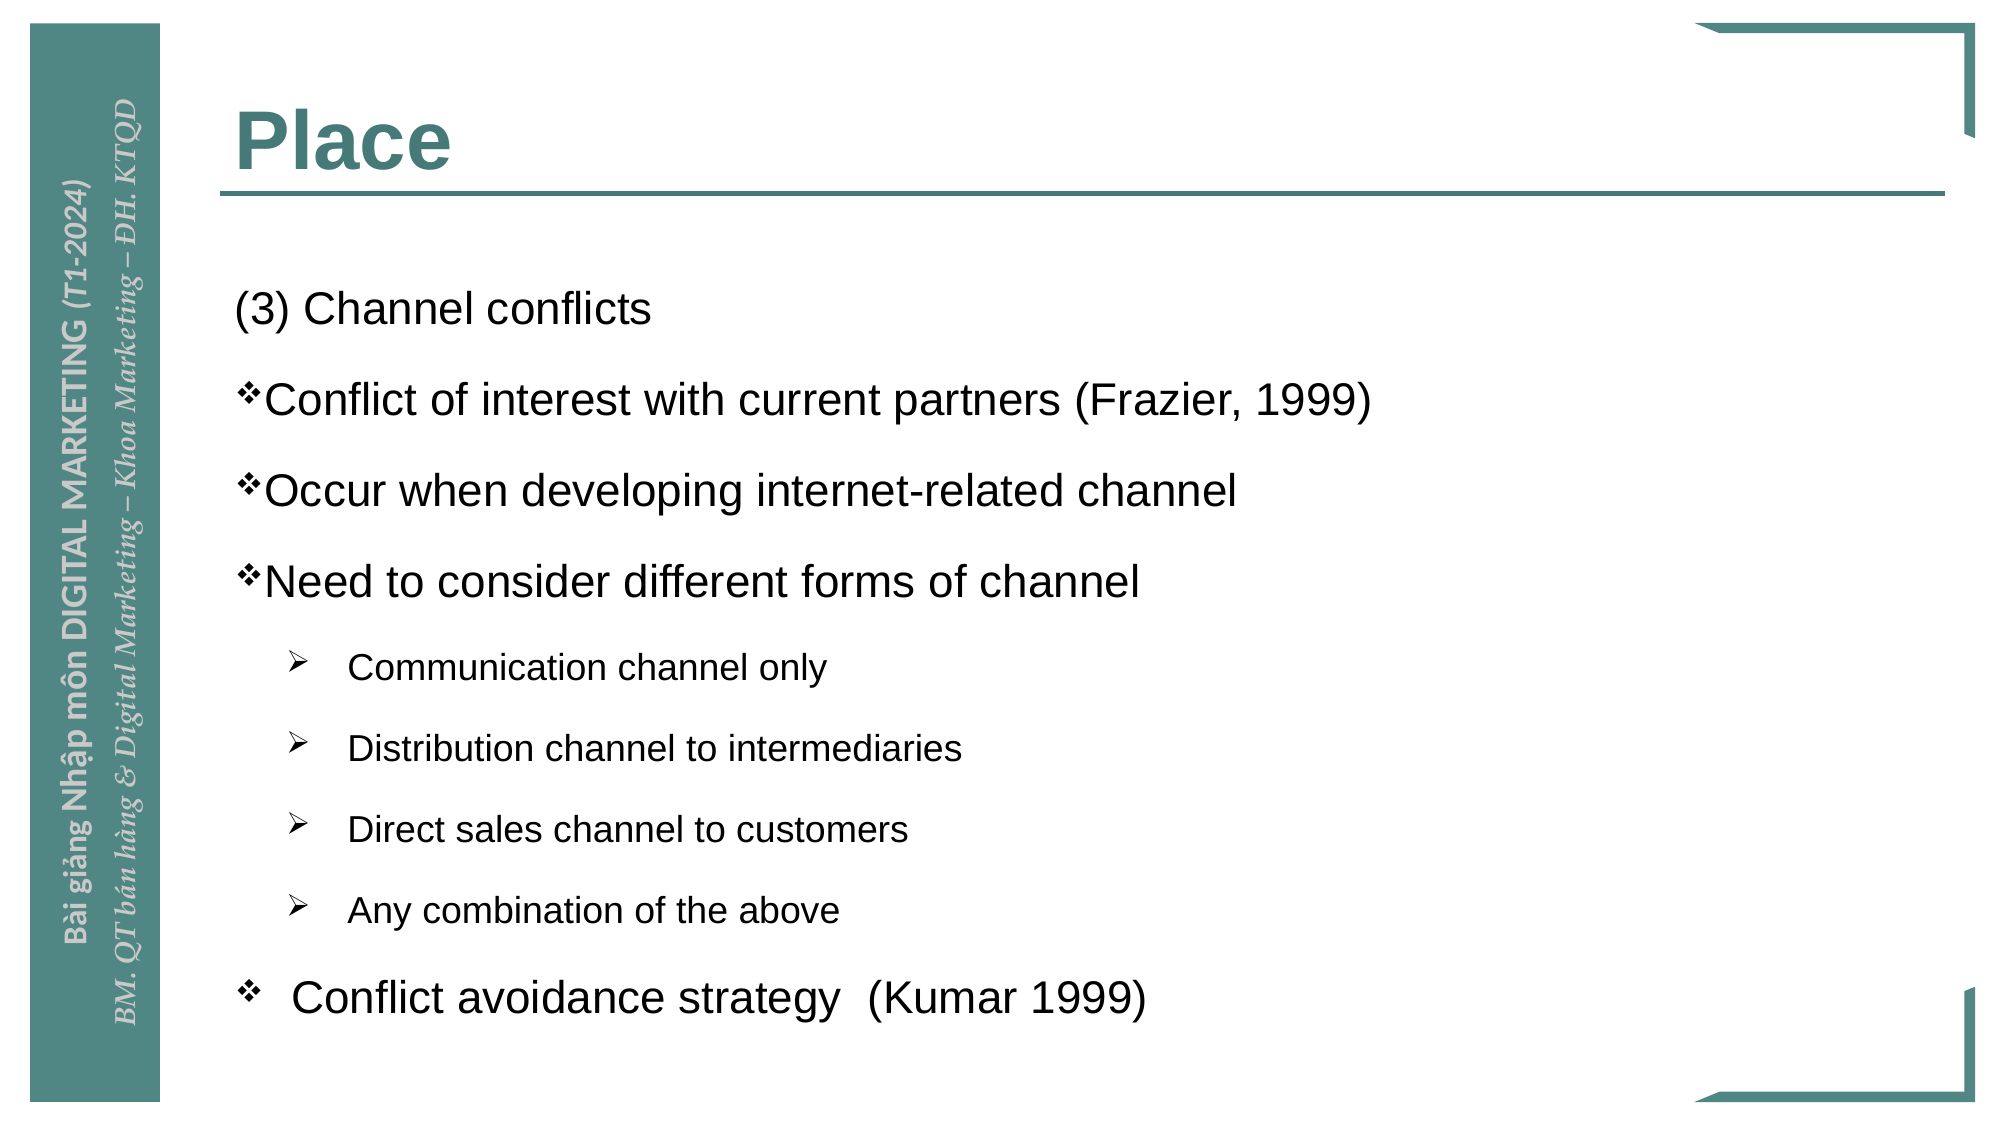

# Place
(3) Channel conflicts
Conflict of interest with current partners (Frazier, 1999)
Occur when developing internet-related channel
Need to consider different forms of channel
Communication channel only
Distribution channel to intermediaries
Direct sales channel to customers
Any combination of the above
Conflict avoidance strategy  (Kumar 1999)